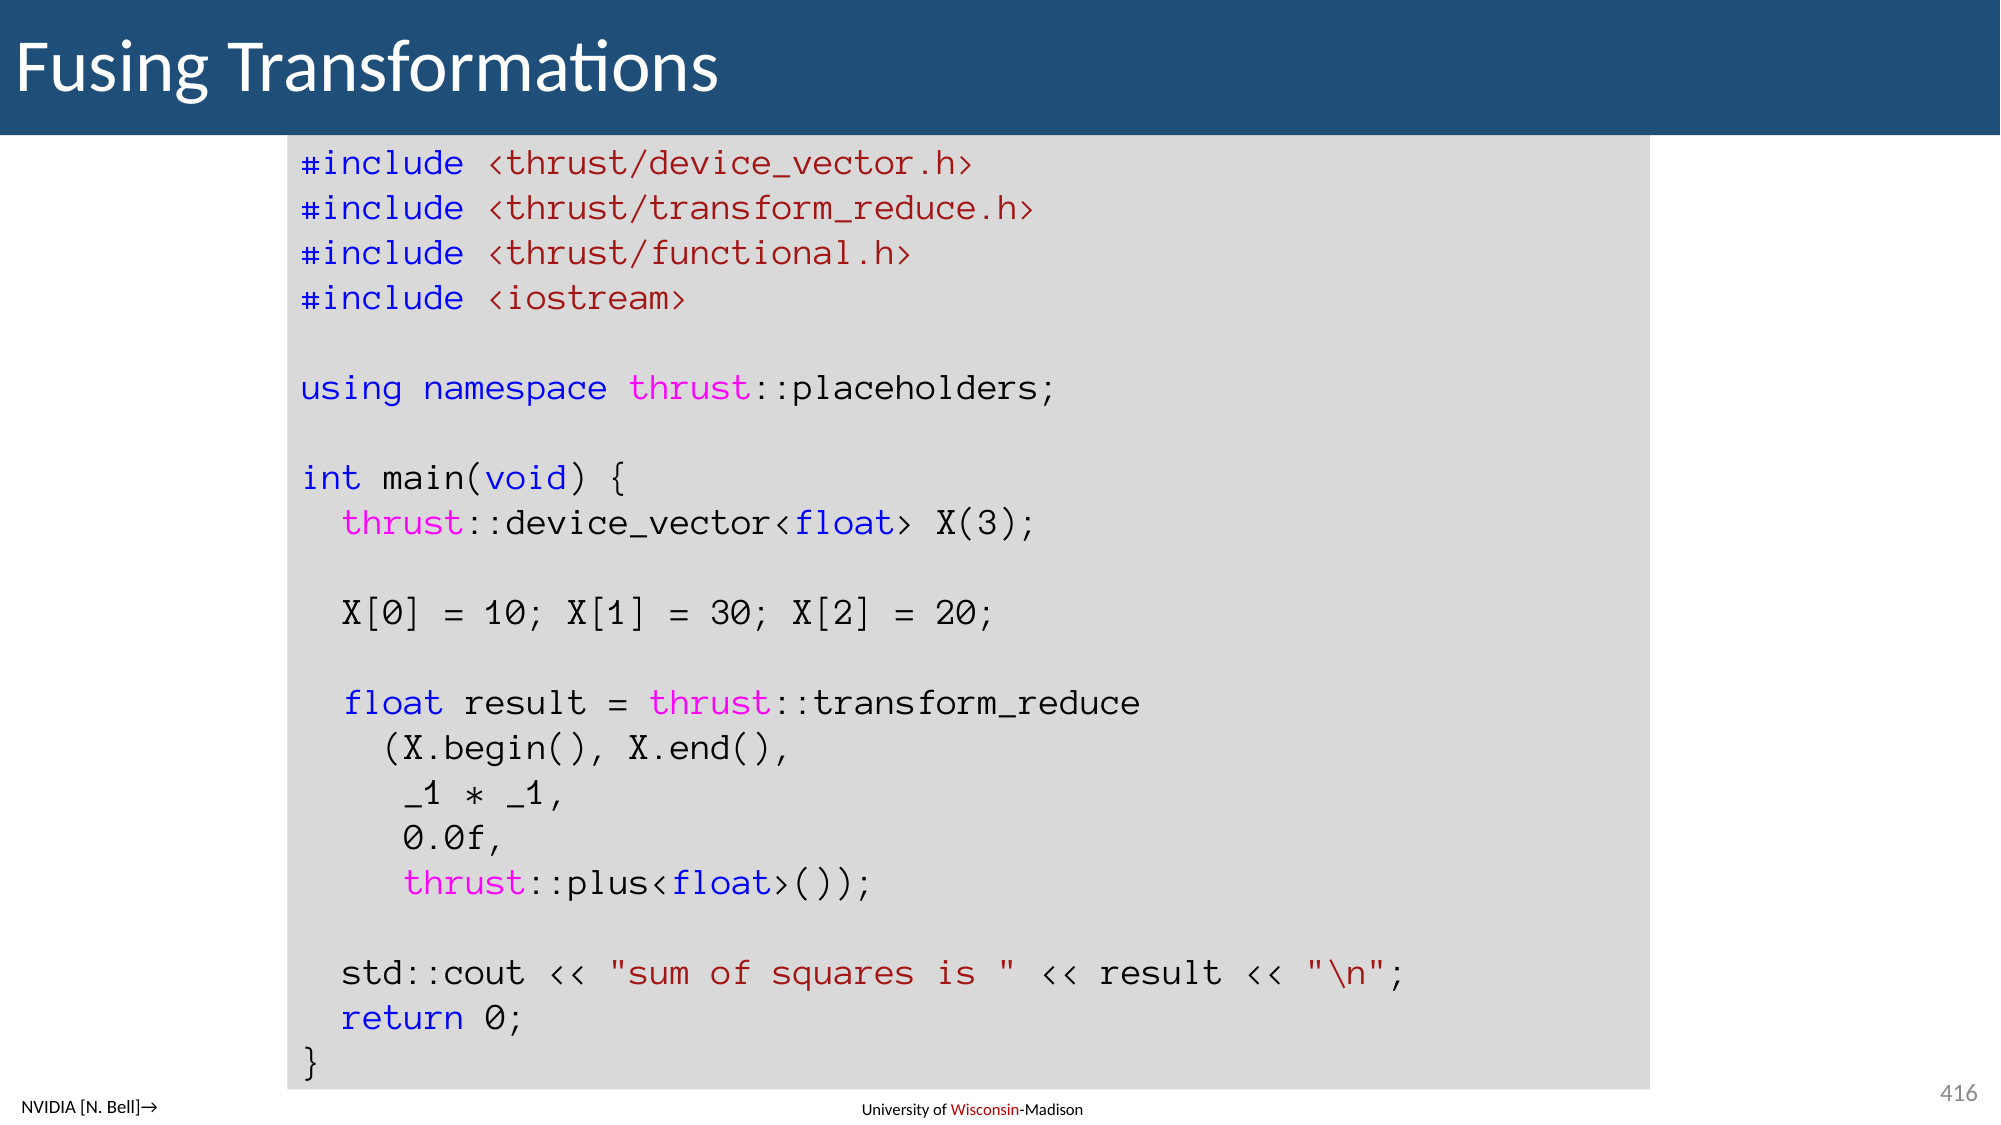

# Fusing Transformations
#include <thrust/device_vector.h>
#include <thrust/transform_reduce.h>
#include <thrust/functional.h>
#include <iostream>

using namespace thrust::placeholders;

int main(void) {
  thrust::device_vector<float> X(3);

  X[0] = 10; X[1] = 30; X[2] = 20;

  float result = thrust::transform_reduce
    (X.begin(), X.end(),
     _1 * _1,
     0.0f,
     thrust::plus<float>());

  std::cout << "sum of squares is " << result << "\n";
  return 0;
}
416
NVIDIA [N. Bell]→